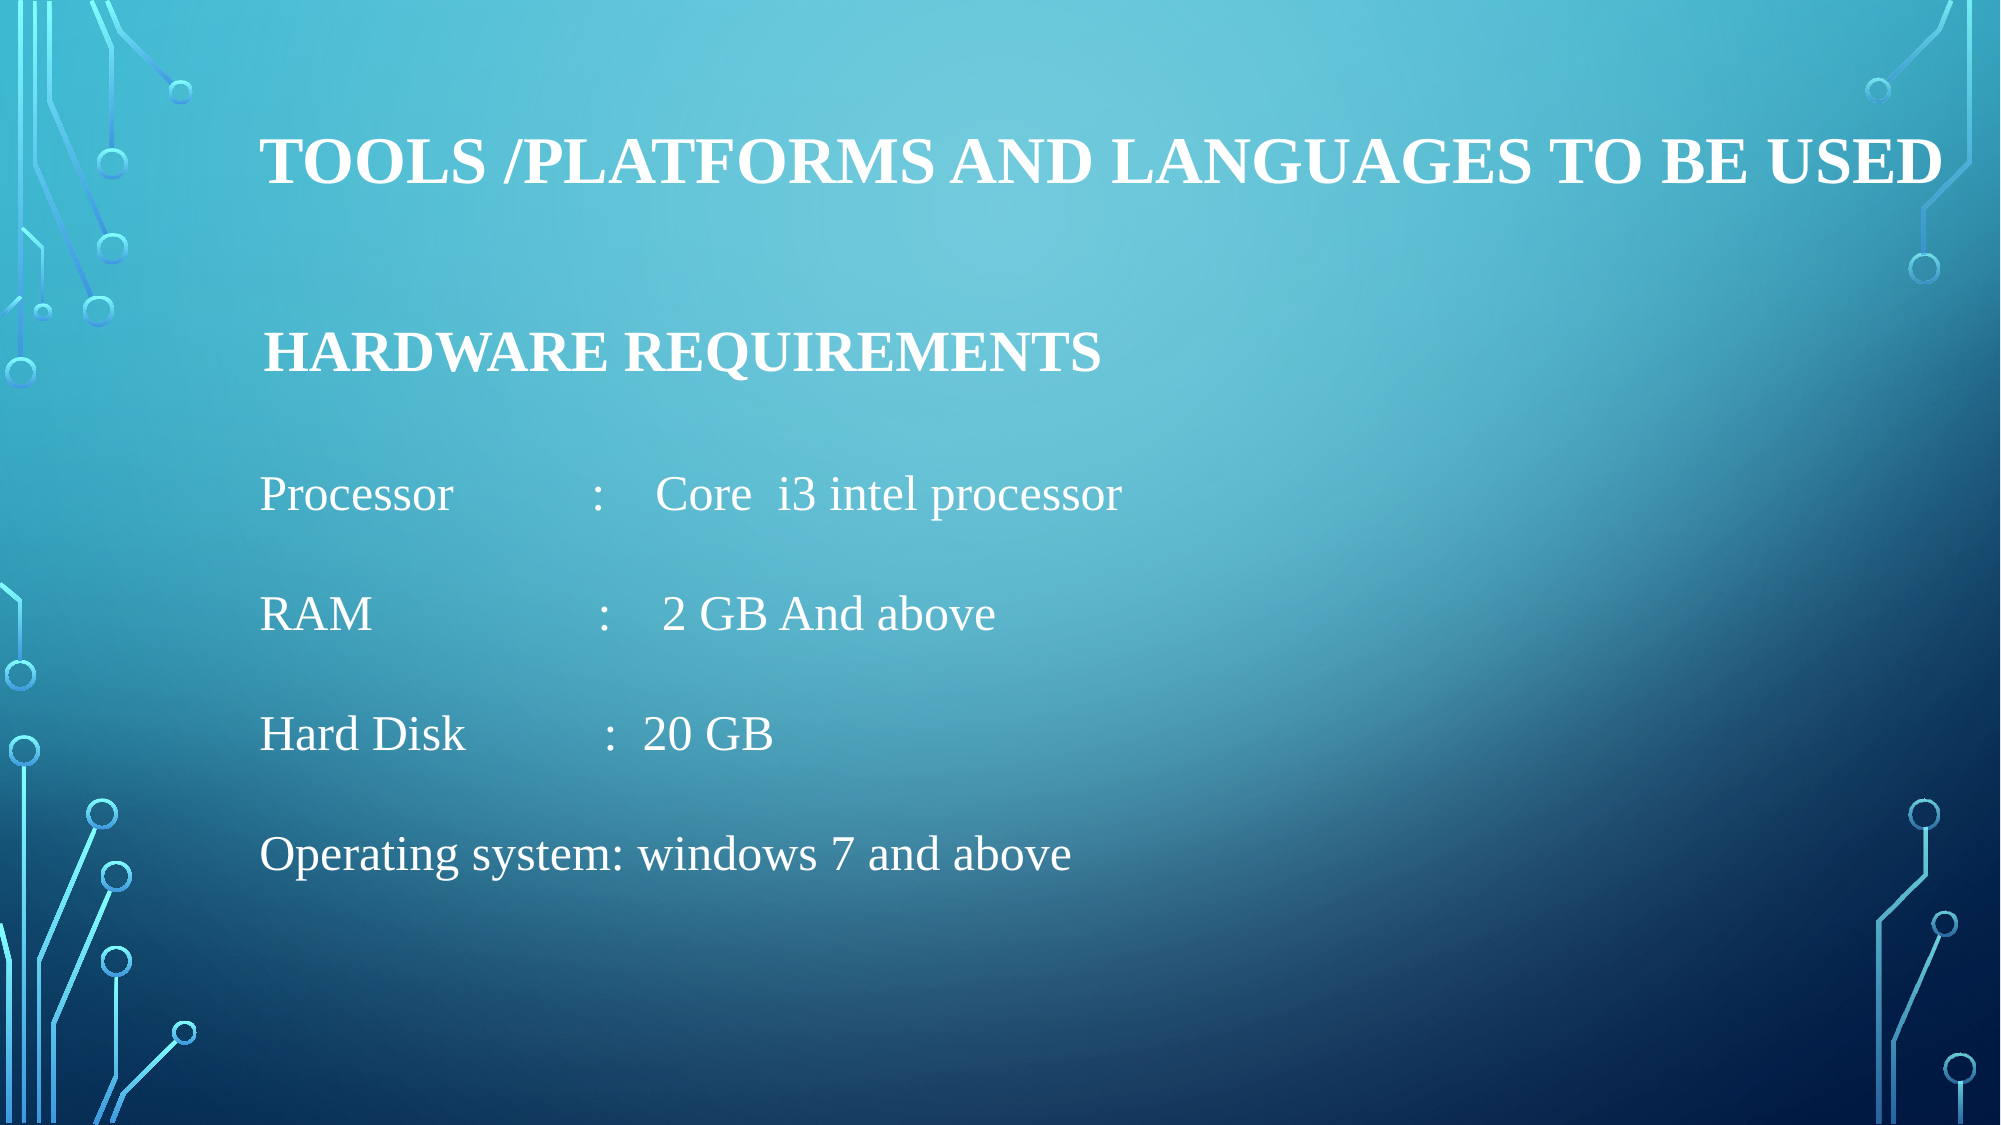

TOOLS /PLATFORMS AND LANGUAGES TO BE USED
    HARDWARE REQUIREMENTS
Processor           :    Core  i3 intel processor

RAM                  :    2 GB And above

Hard Disk           :  20 GB

Operating system: windows 7 and above